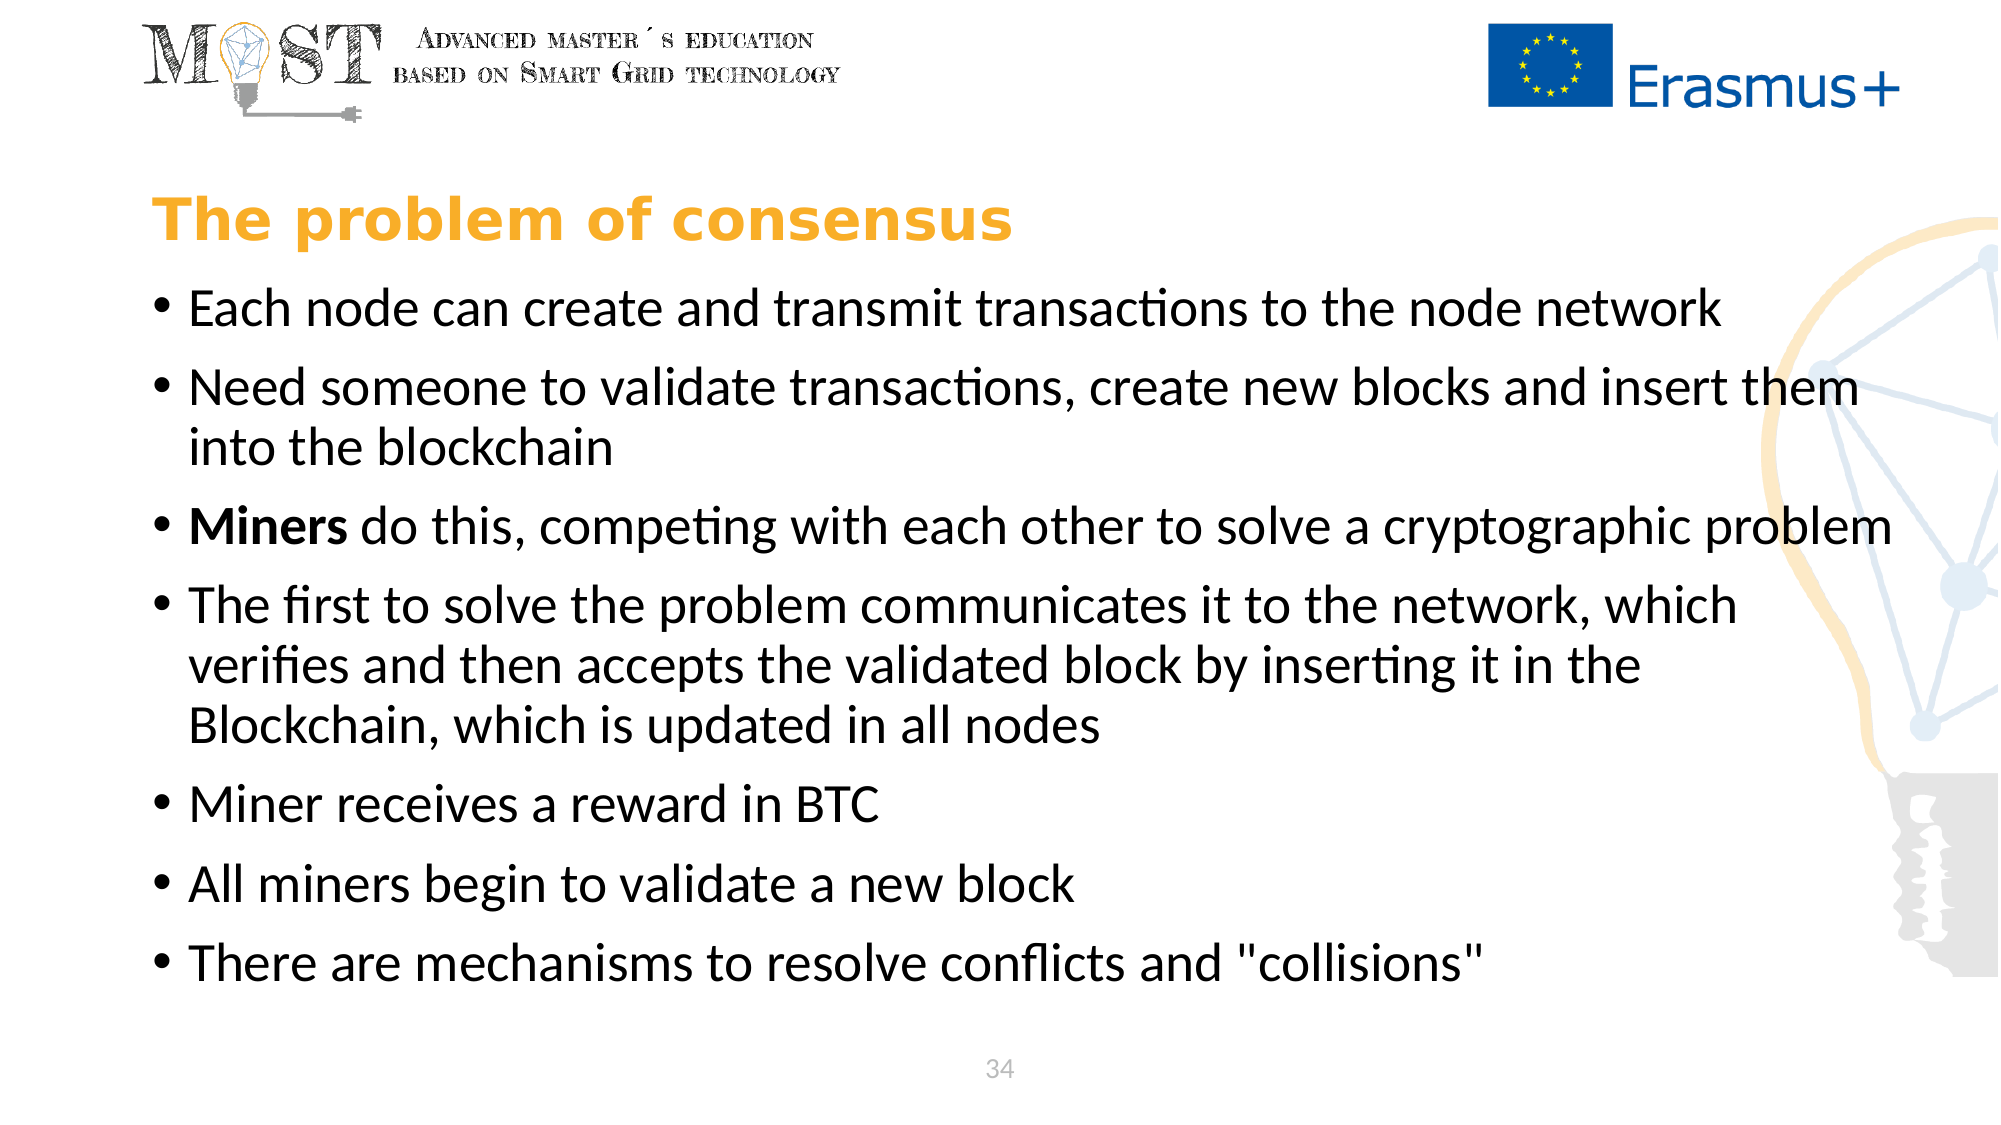

# The problem of consensus
Each node can create and transmit transactions to the node network
Need someone to validate transactions, create new blocks and insert them into the blockchain
Miners do this, competing with each other to solve a cryptographic problem
The first to solve the problem communicates it to the network, which verifies and then accepts the validated block by inserting it in the Blockchain, which is updated in all nodes
Miner receives a reward in BTC
All miners begin to validate a new block
There are mechanisms to resolve conflicts and "collisions"
34